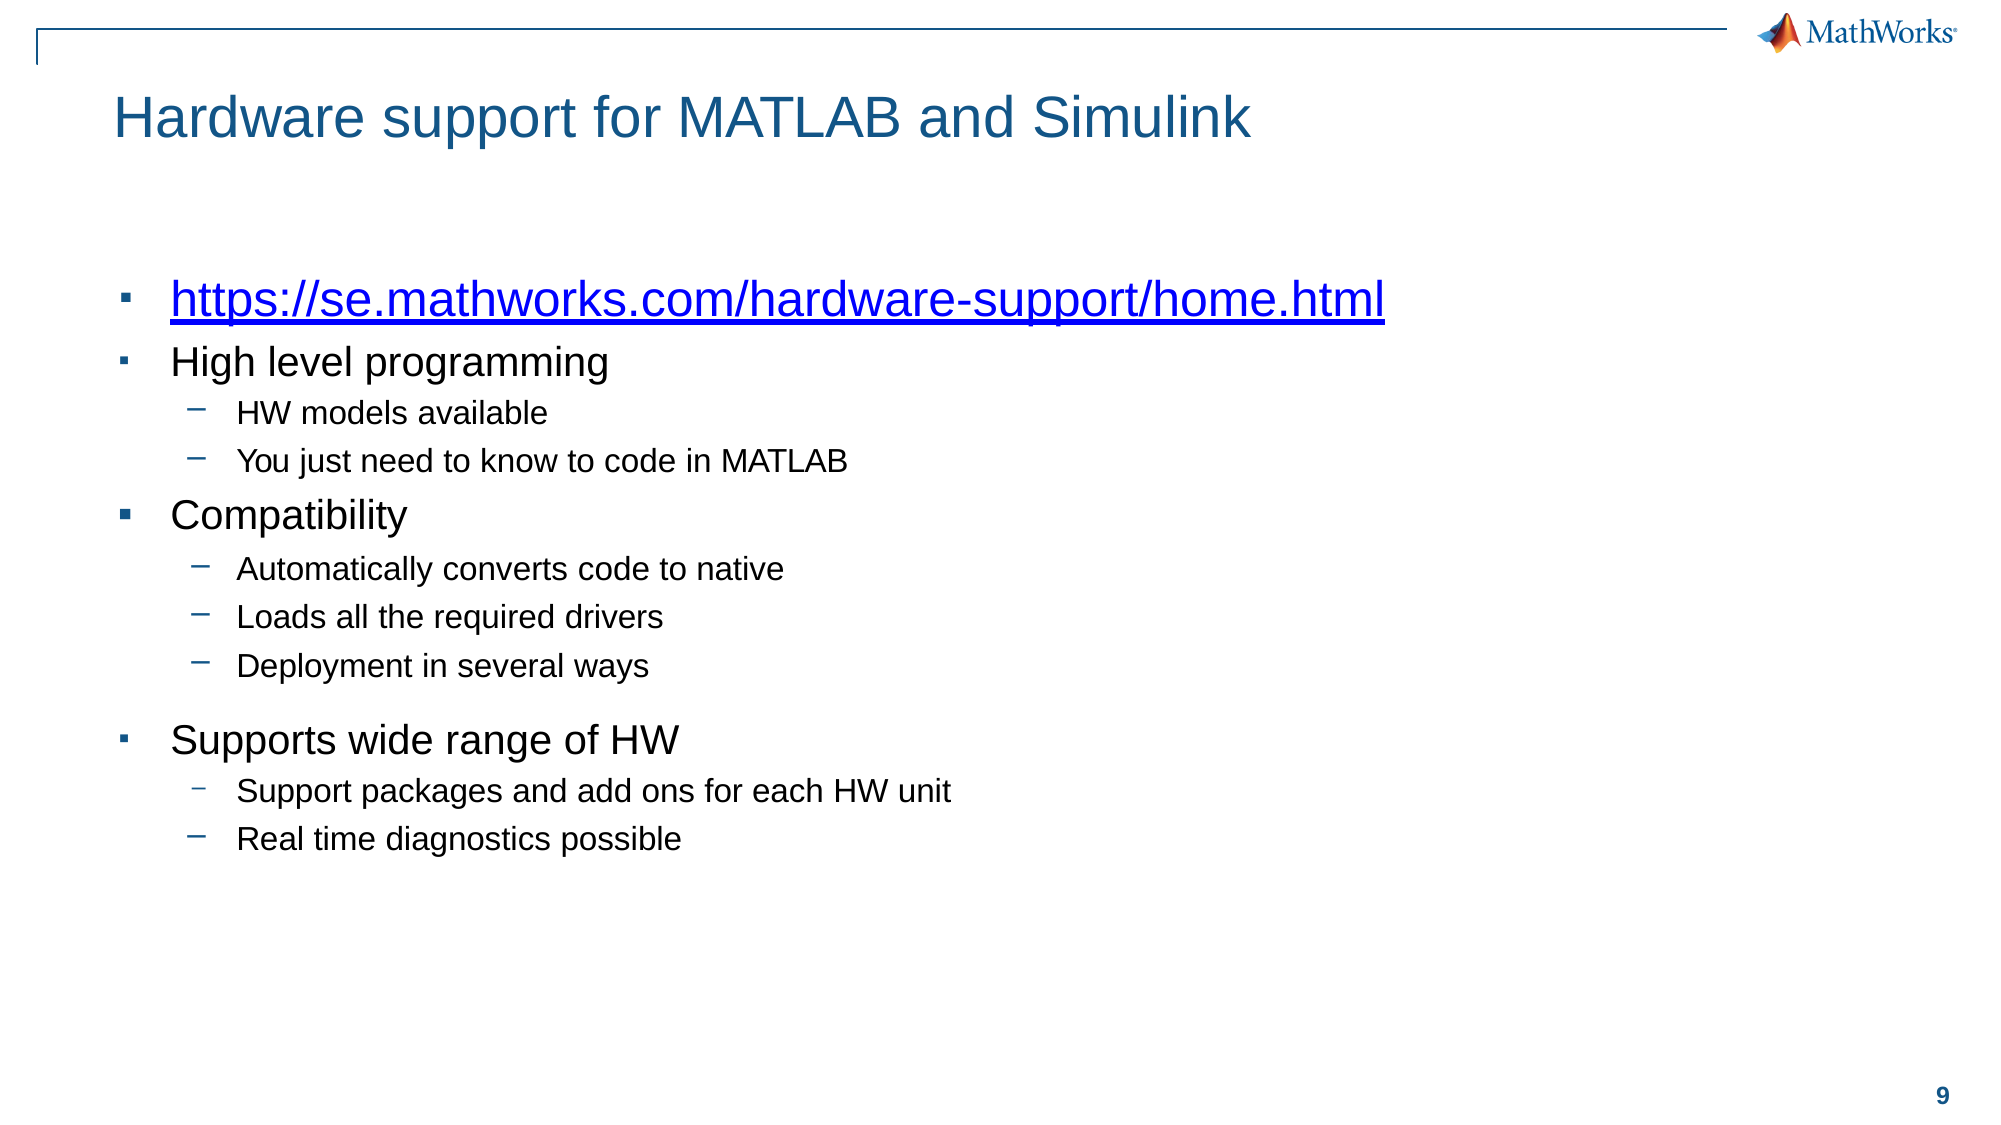

# Hardware support for MATLAB and Simulink
https://se.mathworks.com/hardware-support/home.html
High level programming
HW models available
You just need to know to code in MATLAB
Compatibility
Automatically converts code to native
Loads all the required drivers
Deployment in several ways
Supports wide range of HW
Support packages and add ons for each HW unit
Real time diagnostics possible
9